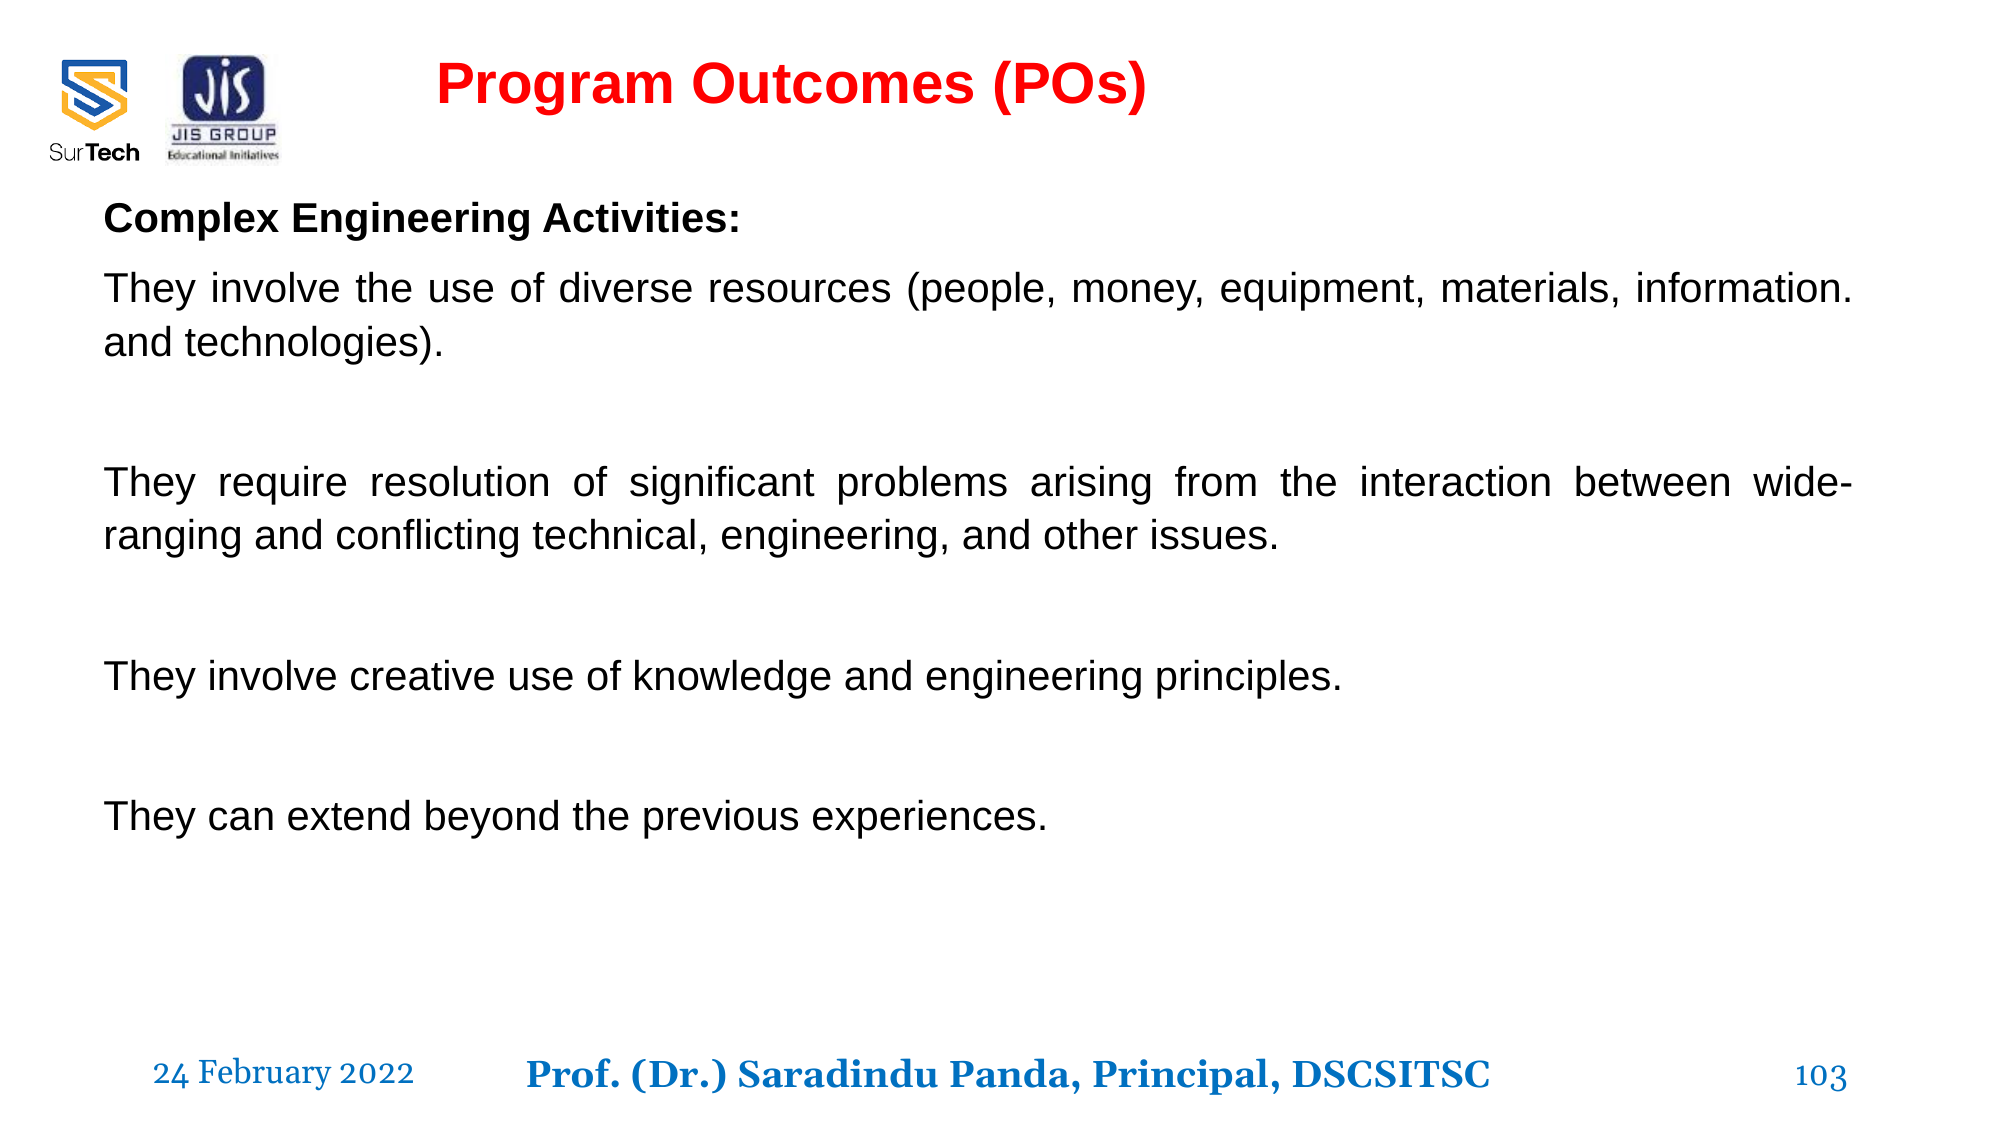

Program Outcomes (POs)
Complex Engineering Activities:
They involve the use of diverse resources (people, money, equipment, materials, information. and technologies).

They require resolution of significant problems arising from the interaction between wide-ranging and conflicting technical, engineering, and other issues.

They involve creative use of knowledge and engineering principles.

They can extend beyond the previous experiences.
24 February 2022
Prof. (Dr.) Saradindu Panda, Principal, DSCSITSC
103